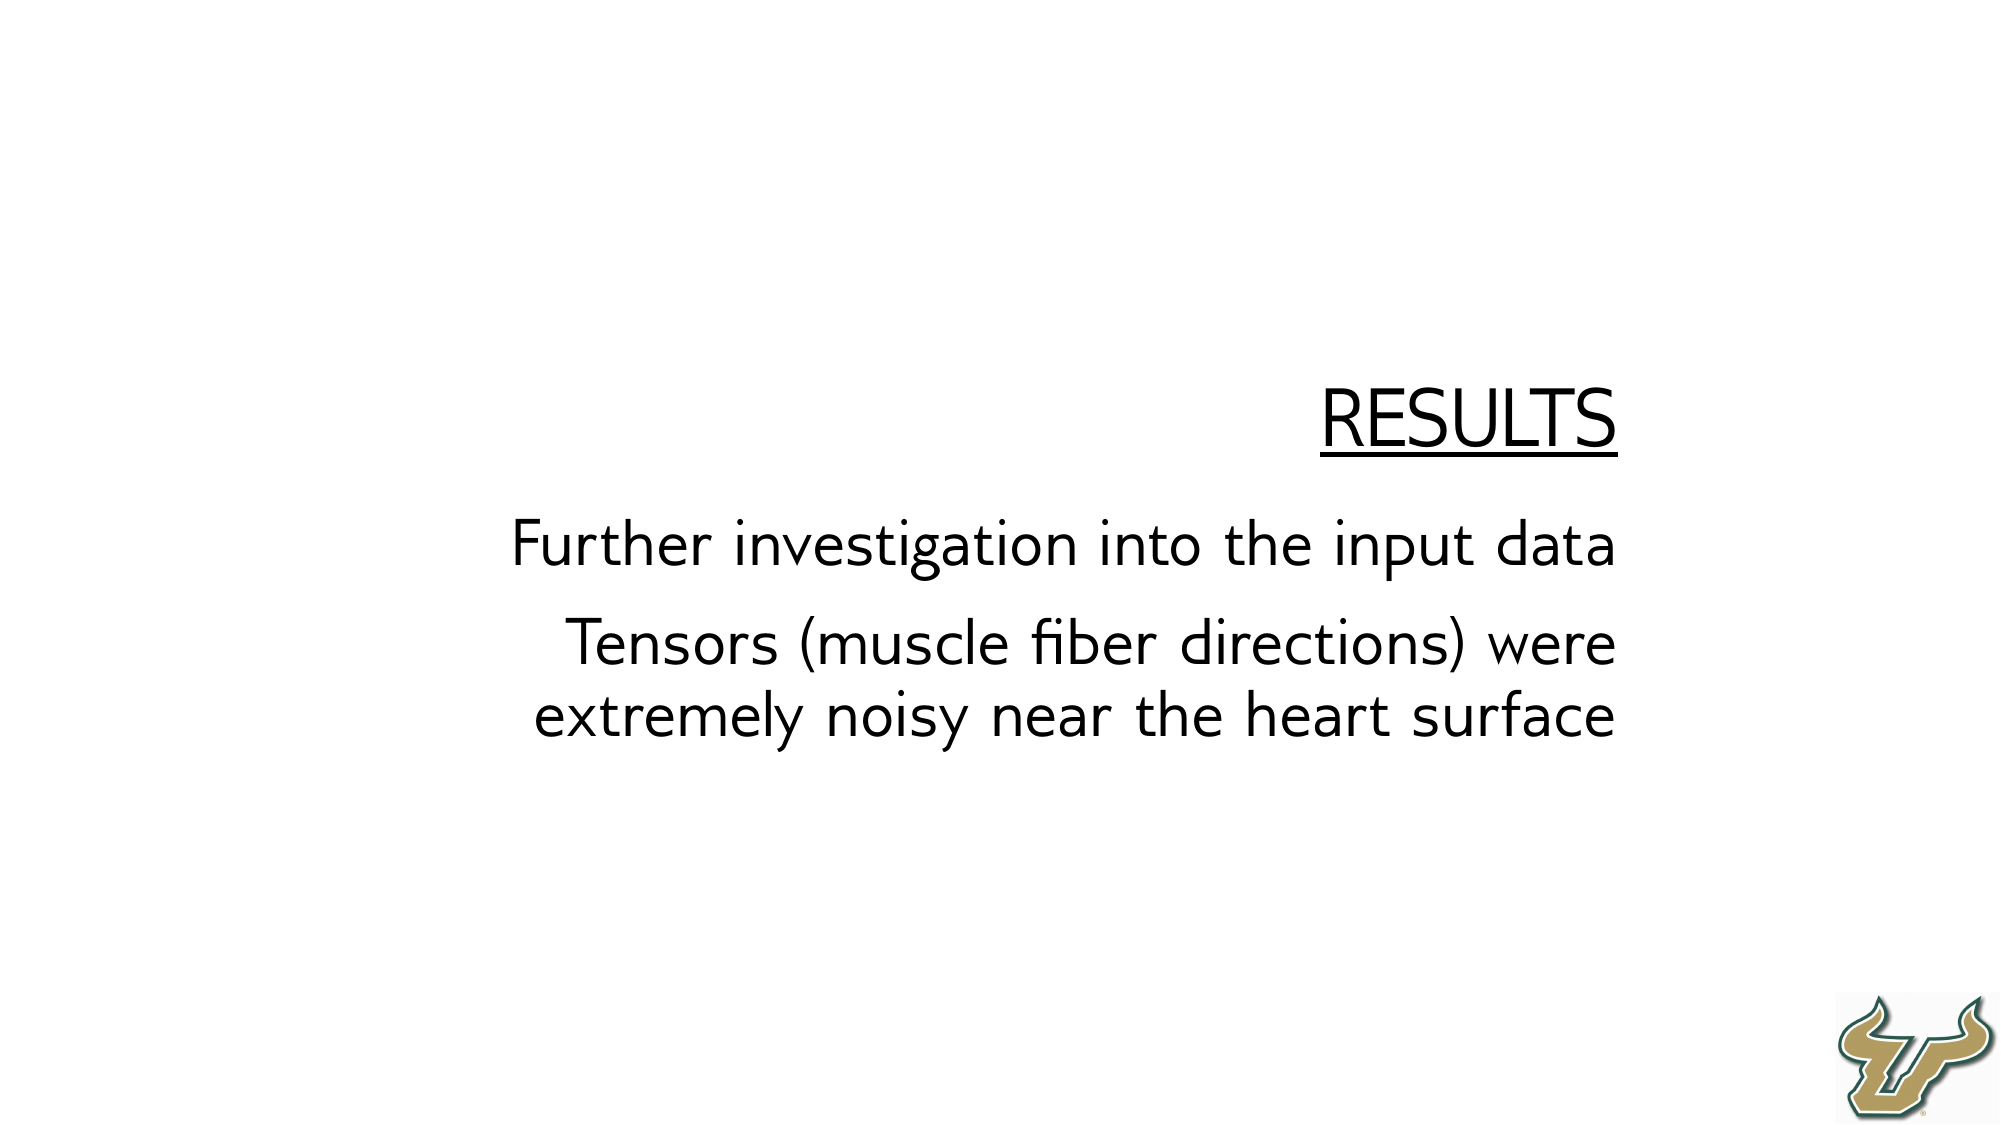

Results
Further investigation into the input data
Tensors (muscle fiber directions) were extremely noisy near the heart surface